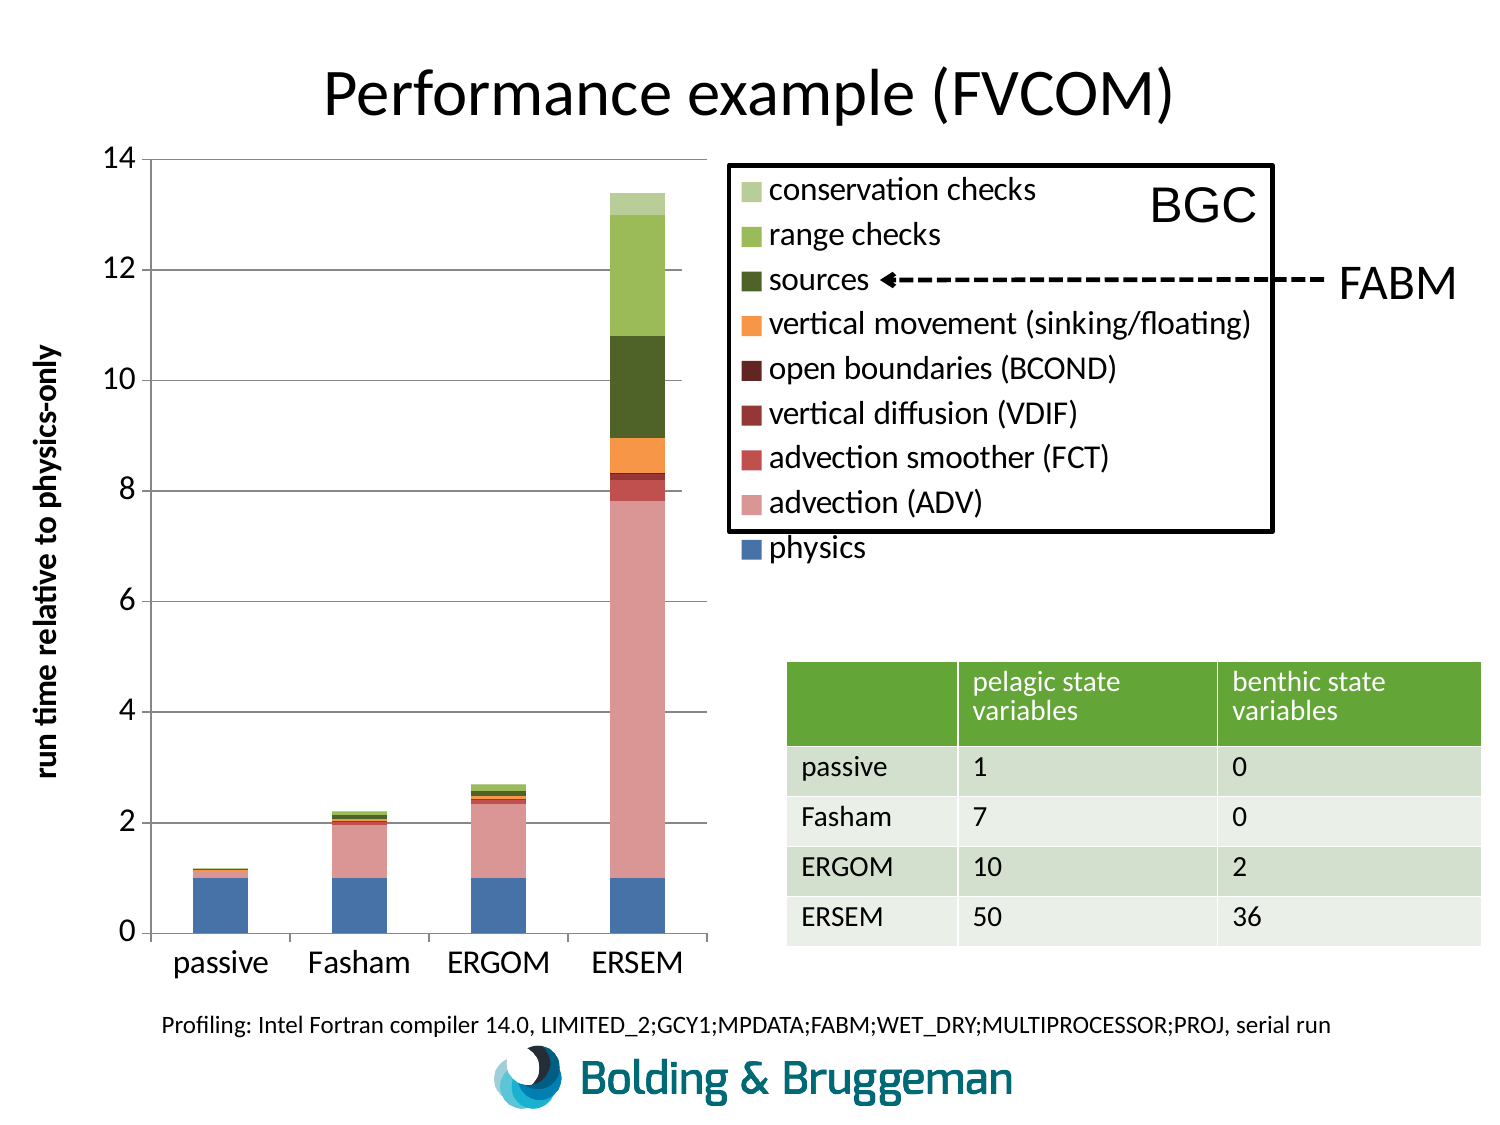

# Performance example (FVCOM)

### Chart

| Category | physics | advection (ADV) | advection smoother (FCT) | vertical diffusion (VDIF) | open boundaries (BCOND) | vertical movement (sinking/floating) | sources | range checks | conservation checks |
|---|---|---|---|---|---|---|---|---|---|
| passive | 1.0 | 0.1373011196228639 | 0.00553918680023571 | 0.004832056570418386 | 0.0 | 0.0037713612256923988 | 0.015439010017678258 | 0.010017678255745434 | 0.001532115497937537 |
| Fasham | 1.0 | 0.9672203765227022 | 0.05337763012181617 | 0.018826135105204873 | 0.0 | 0.03122923588039867 | 0.06511627906976744 | 0.06578073089700998 | 0.012181616832779624 |
| ERGOM | 1.0 | 1.3318942255801403 | 0.0742039935240151 | 0.025903939557474363 | 0.0 | 0.05072854830005396 | 0.09794927145169993 | 0.09956826767404209 | 0.015920129519697786 |
| ERSEM | 1.0 | 6.823056300268096 | 0.3780160857908847 | 0.12332439678284184 | 0.0013404825737265416 | 0.6380697050938338 | 1.8471849865951742 | 2.1823056300268098 | 0.39946380697050937 |
BGC
FABM
|  | pelagic state variables | benthic state variables |
| --- | --- | --- |
| passive | 1 | 0 |
| Fasham | 7 | 0 |
| ERGOM | 10 | 2 |
| ERSEM | 50 | 36 |
Profiling: Intel Fortran compiler 14.0, LIMITED_2;GCY1;MPDATA;FABM;WET_DRY;MULTIPROCESSOR;PROJ, serial run